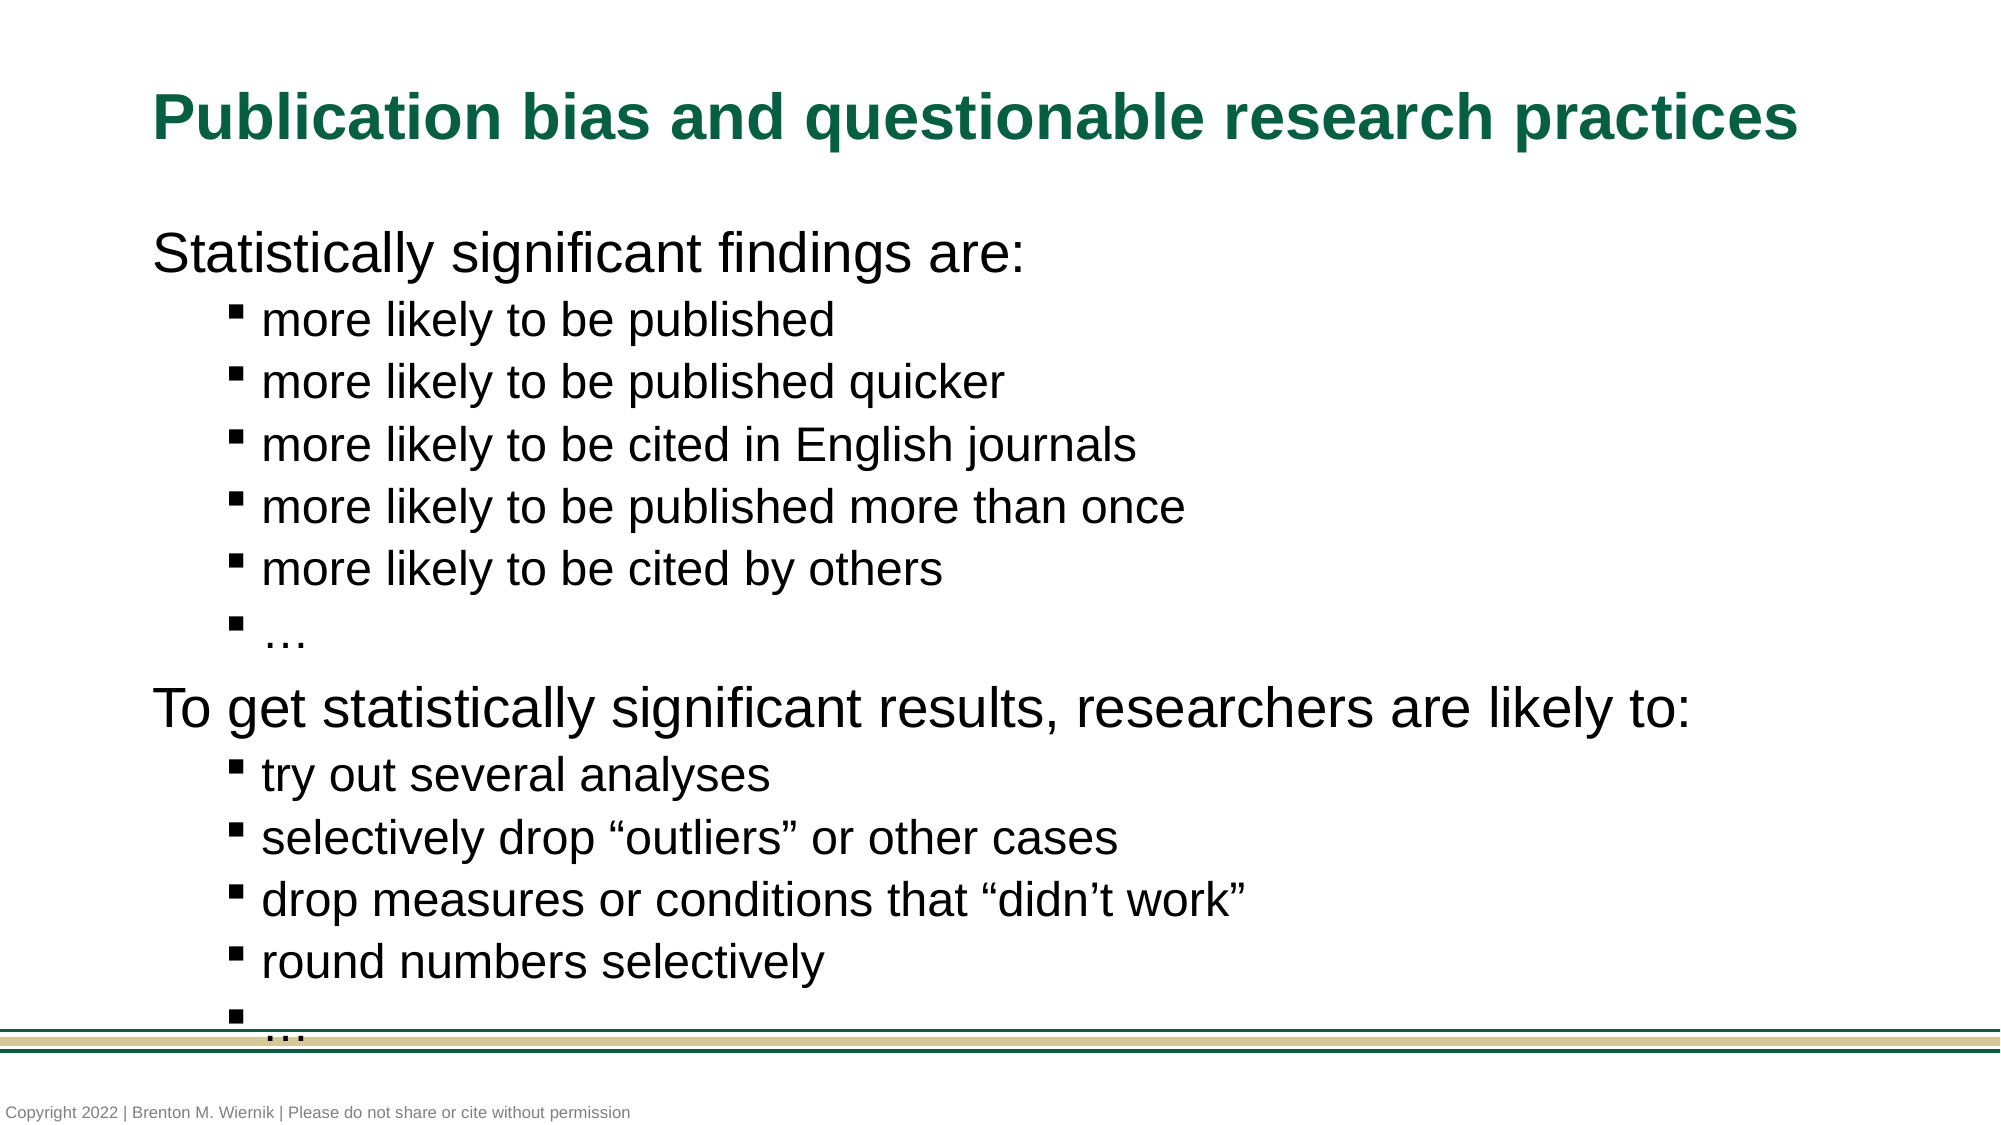

# Publication bias and questionable research practices
Statistically significant findings are:
more likely to be published
more likely to be published quicker
more likely to be cited in English journals
more likely to be published more than once
more likely to be cited by others
…
To get statistically significant results, researchers are likely to:
try out several analyses
selectively drop “outliers” or other cases
drop measures or conditions that “didn’t work”
round numbers selectively
…